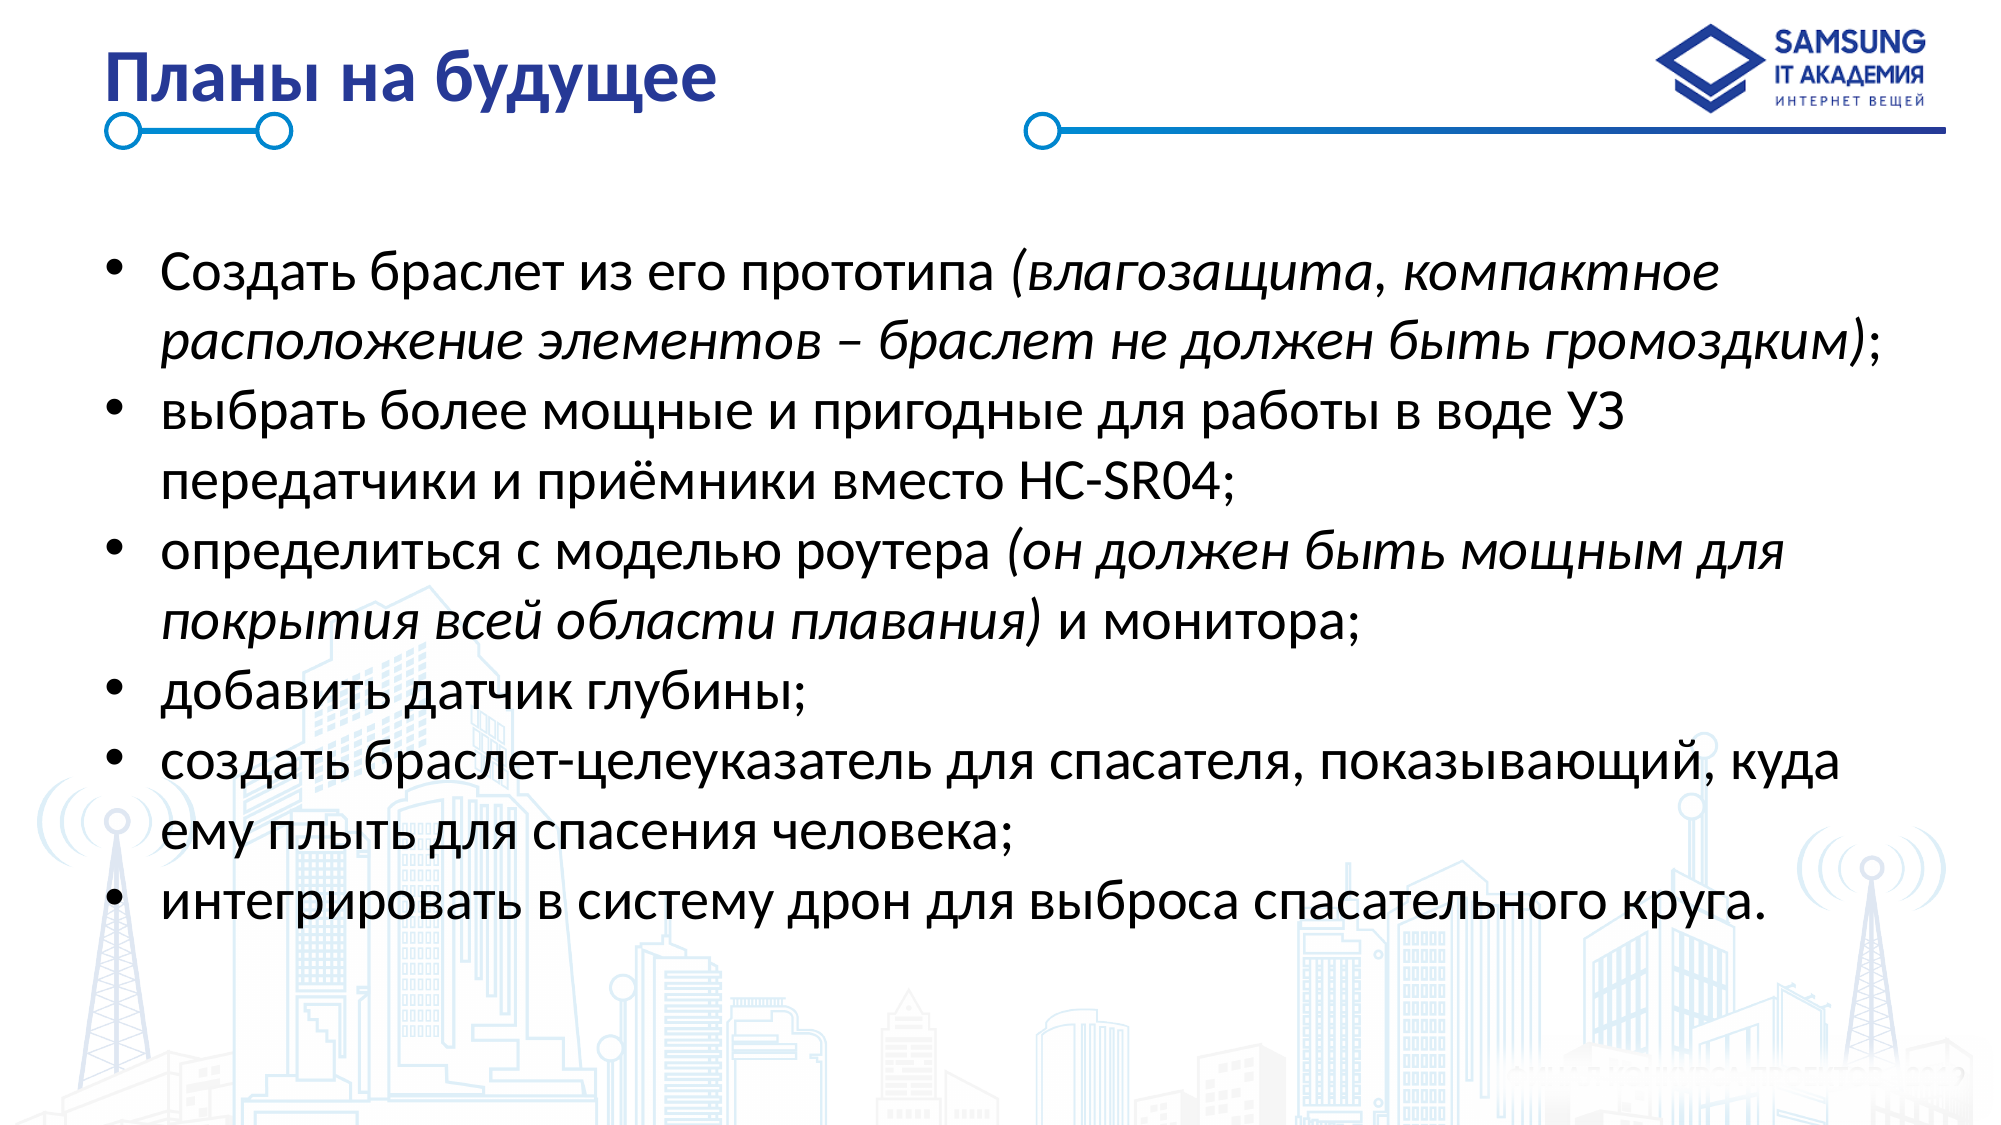

# Планы на будущее
Создать браслет из его прототипа (влагозащита, компактное расположение элементов – браслет не должен быть громоздким);
выбрать более мощные и пригодные для работы в воде УЗ передатчики и приёмники вместо HC-SR04;
определиться с моделью роутера (он должен быть мощным для покрытия всей области плавания) и монитора;
добавить датчик глубины;
создать браслет-целеуказатель для спасателя, показывающий, куда ему плыть для спасения человека;
интегрировать в систему дрон для выброса спасательного круга.